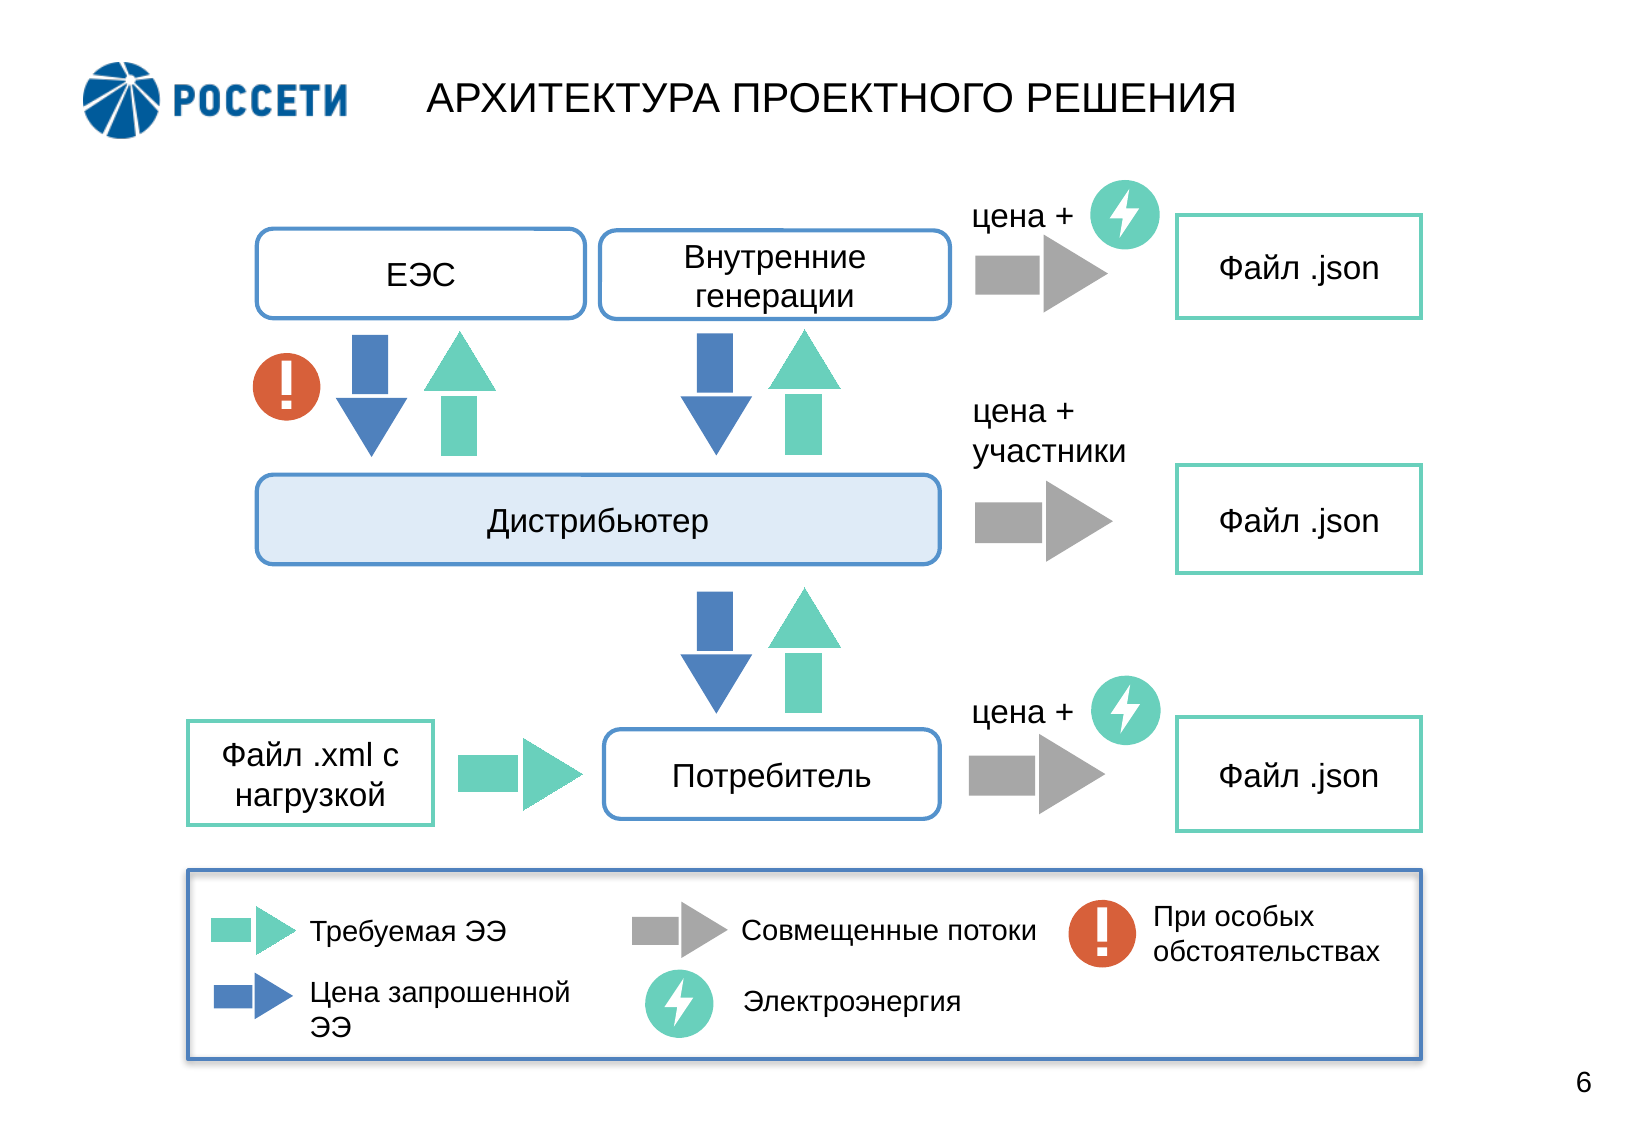

АРХИТЕКТУРА ПРОЕКТНОГО РЕШЕНИЯ

цена +

Файл .json
ЕЭС
Внутренние генерации

цена + участники

Файл .json
Дистрибьютер

цена +

Файл .json
Файл .xml с нагрузкой
Потребитель

При особых обстоятельствах

Совмещенные потоки
Требуемая ЭЭ

Цена запрошенной ЭЭ

Электроэнергия
6